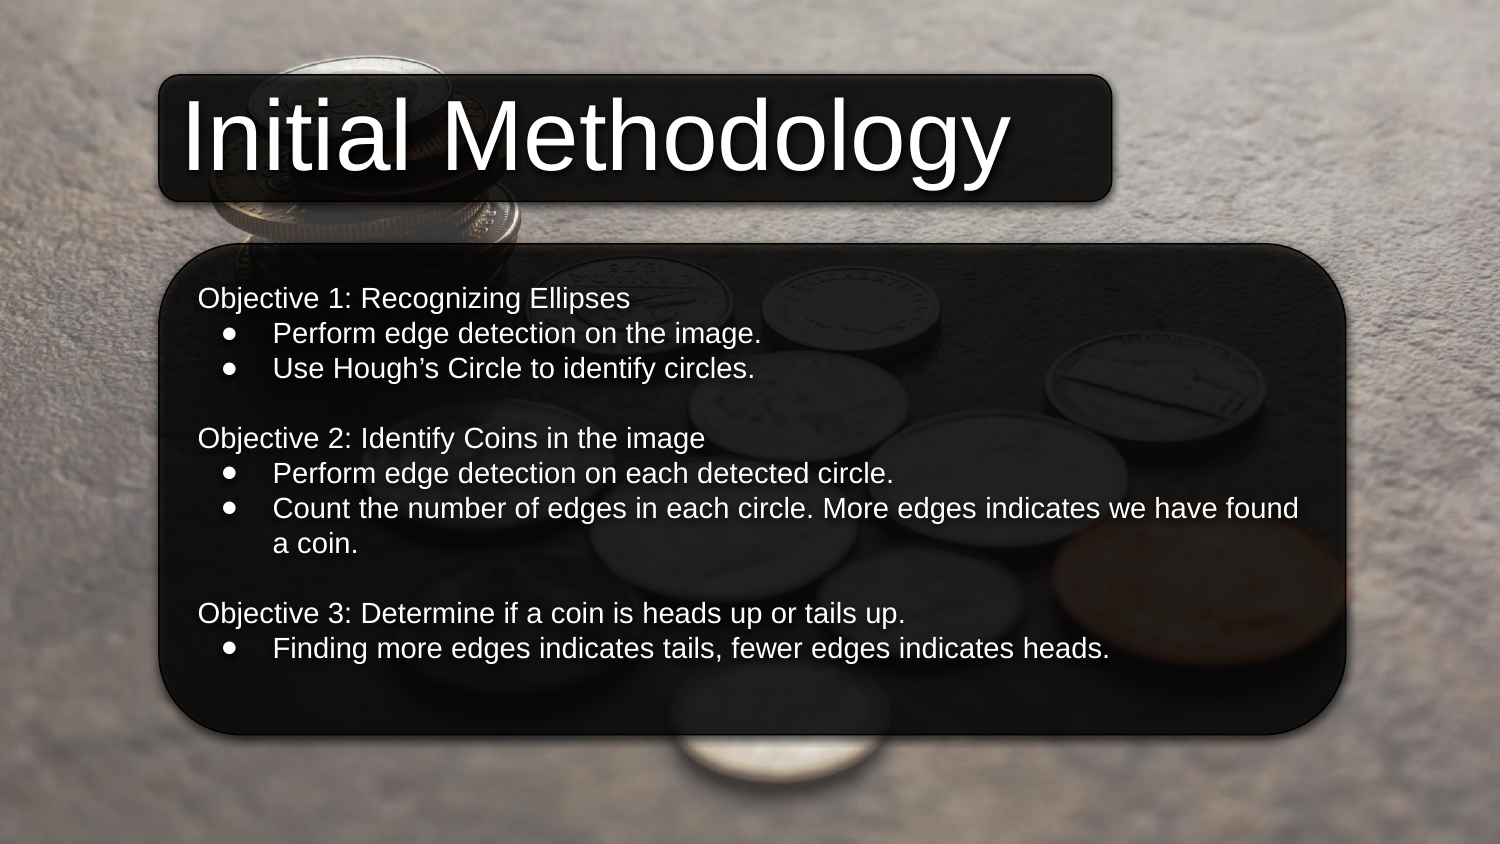

Initial Methodology
Objective 1: Recognizing Ellipses
Perform edge detection on the image.
Use Hough’s Circle to identify circles.

Objective 2: Identify Coins in the image
Perform edge detection on each detected circle.
Count the number of edges in each circle. More edges indicates we have found a coin.

Objective 3: Determine if a coin is heads up or tails up.
Finding more edges indicates tails, fewer edges indicates heads.